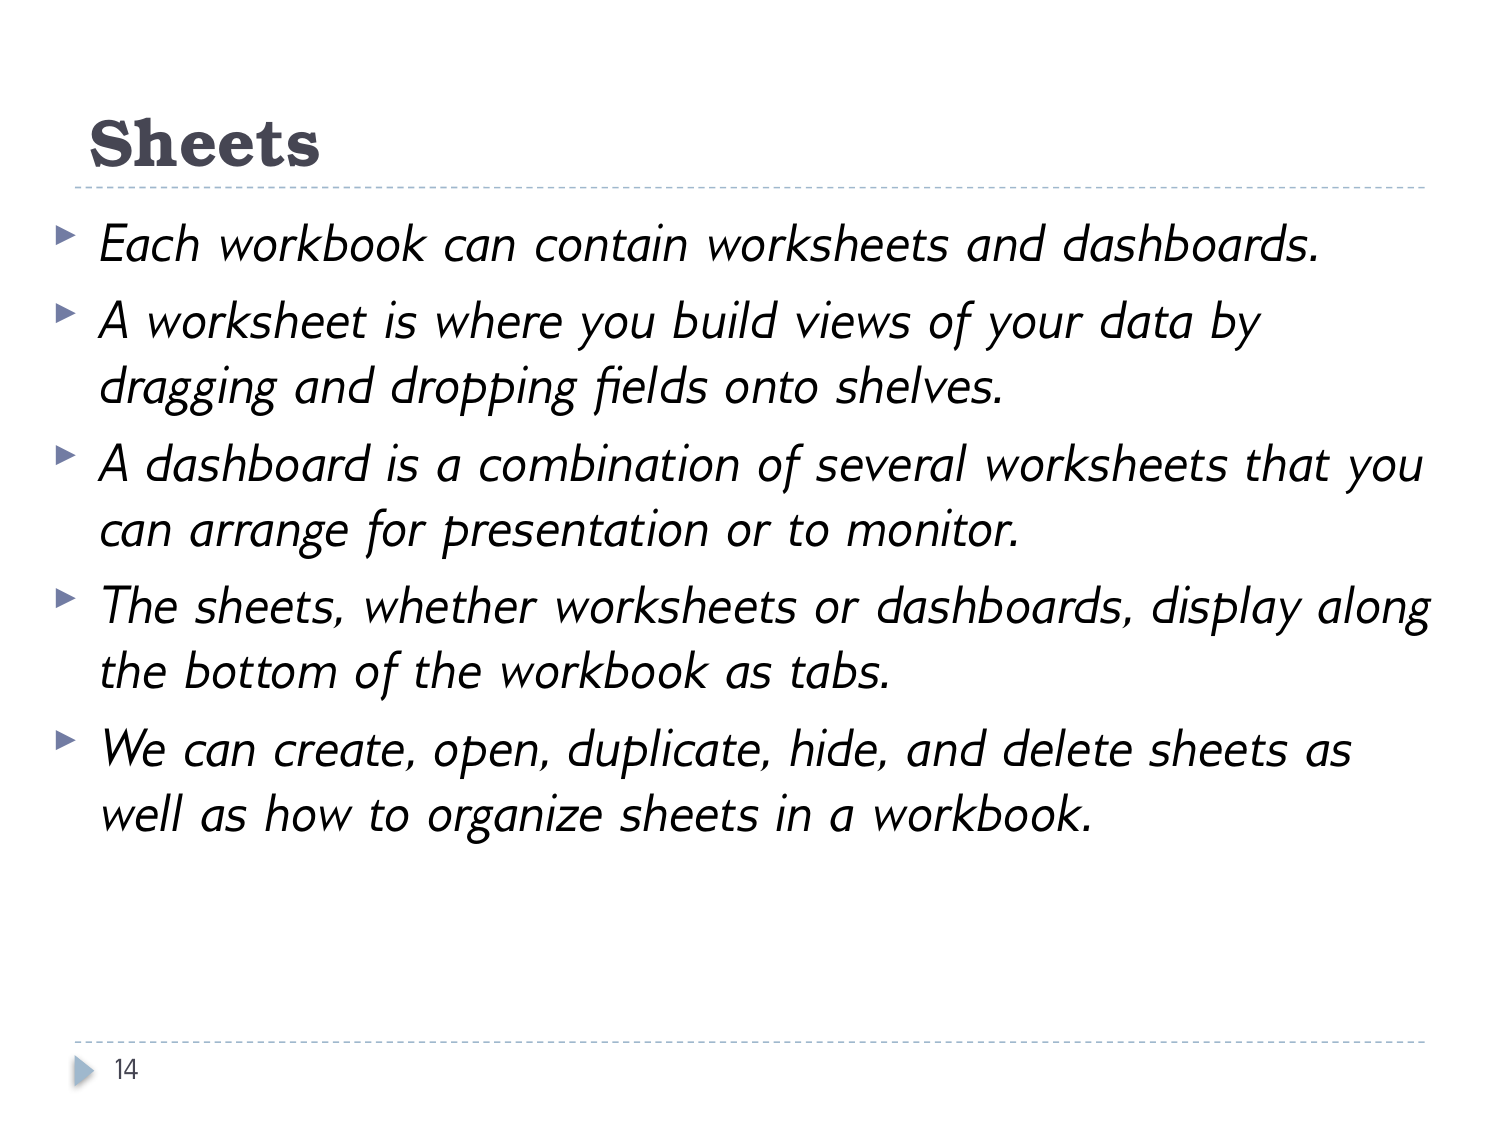

# Sheets
Each workbook can contain worksheets and dashboards.
A worksheet is where you build views of your data by dragging and dropping fields onto shelves.
A dashboard is a combination of several worksheets that you can arrange for presentation or to monitor.
The sheets, whether worksheets or dashboards, display along the bottom of the workbook as tabs.
We can create, open, duplicate, hide, and delete sheets as well as how to organize sheets in a workbook.

14